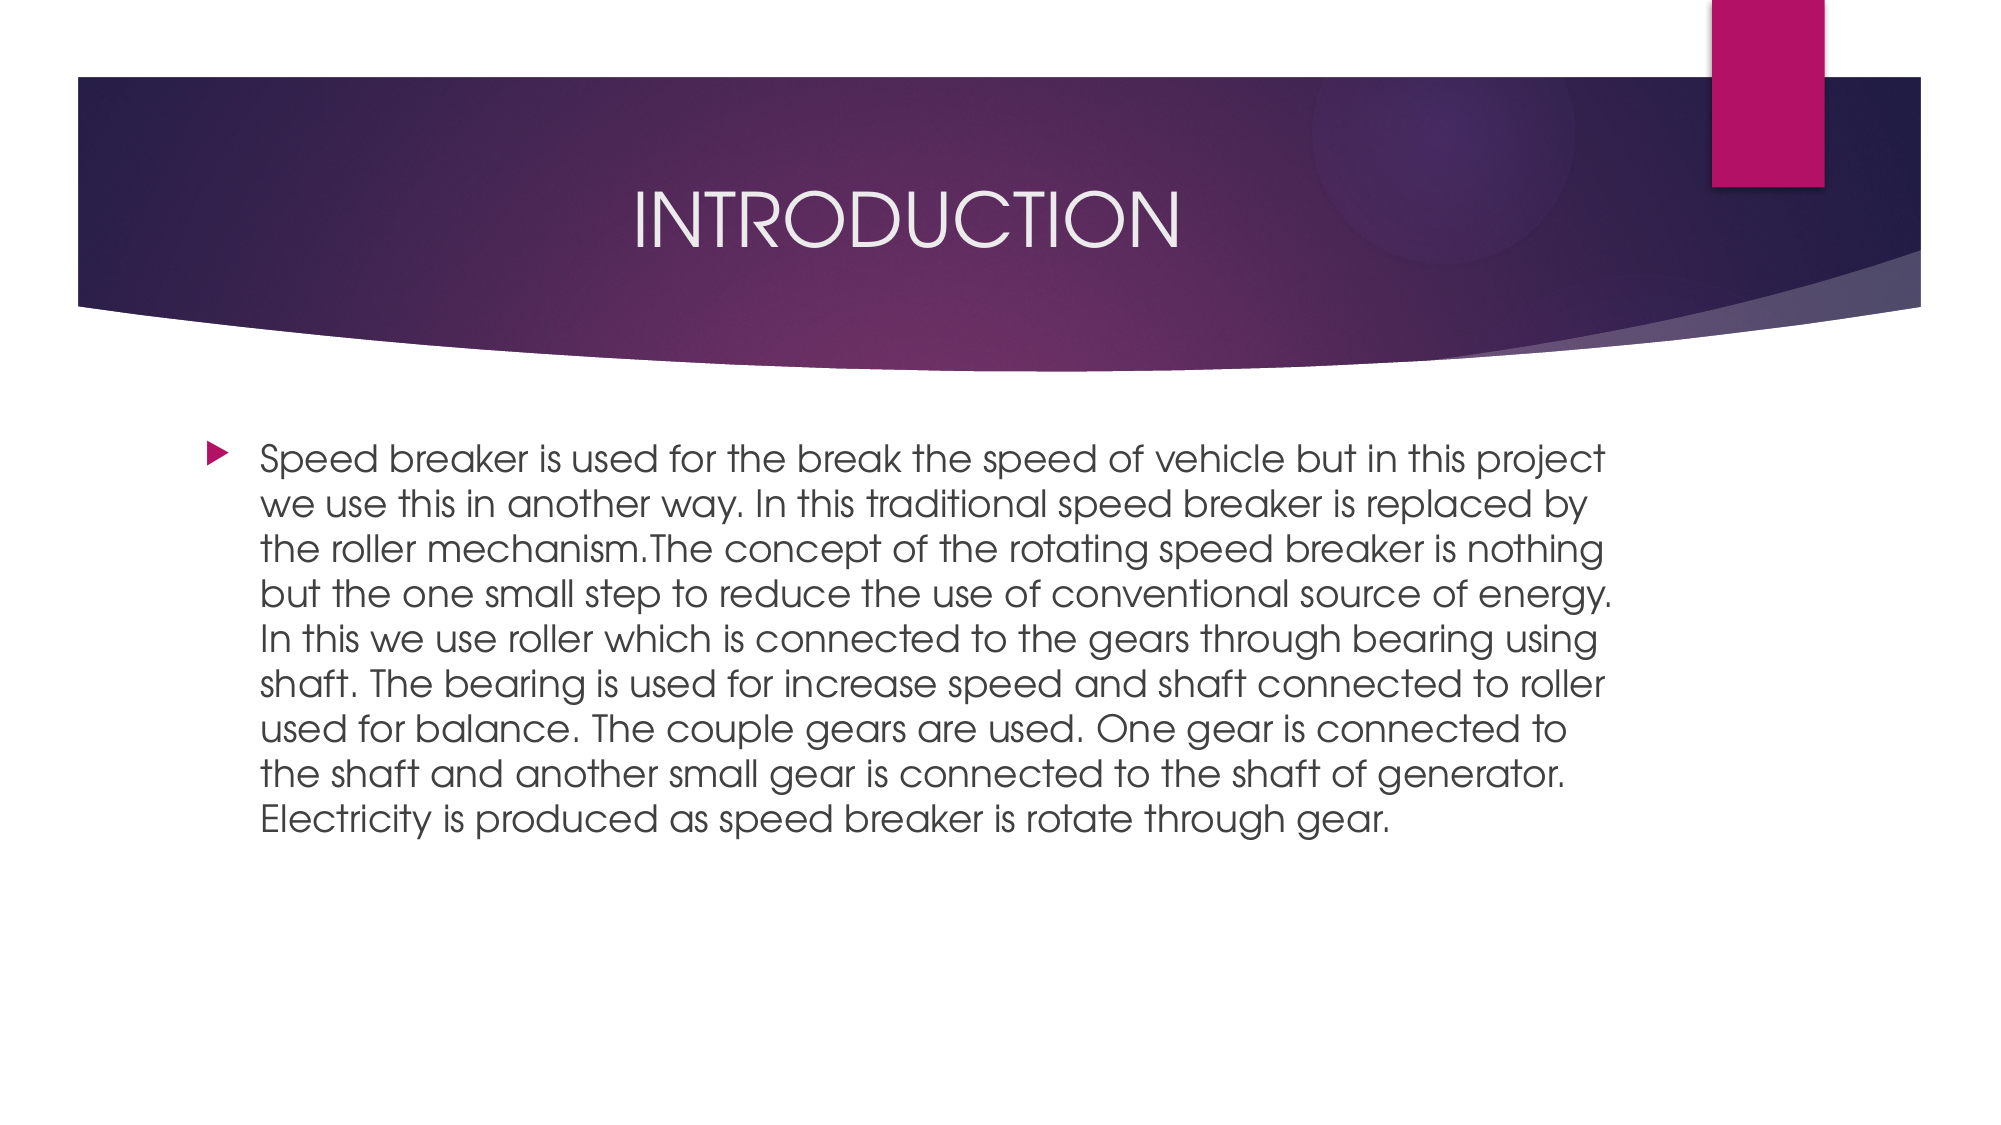

# INTRODUCTION
Speed breaker is used for the break the speed of vehicle but in this project we use this in another way. In this traditional speed breaker is replaced by the roller mechanism.The concept of the rotating speed breaker is nothing but the one small step to reduce the use of conventional source of energy. In this we use roller which is connected to the gears through bearing using shaft. The bearing is used for increase speed and shaft connected to roller used for balance. The couple gears are used. One gear is connected to the shaft and another small gear is connected to the shaft of generator. Electricity is produced as speed breaker is rotate through gear.